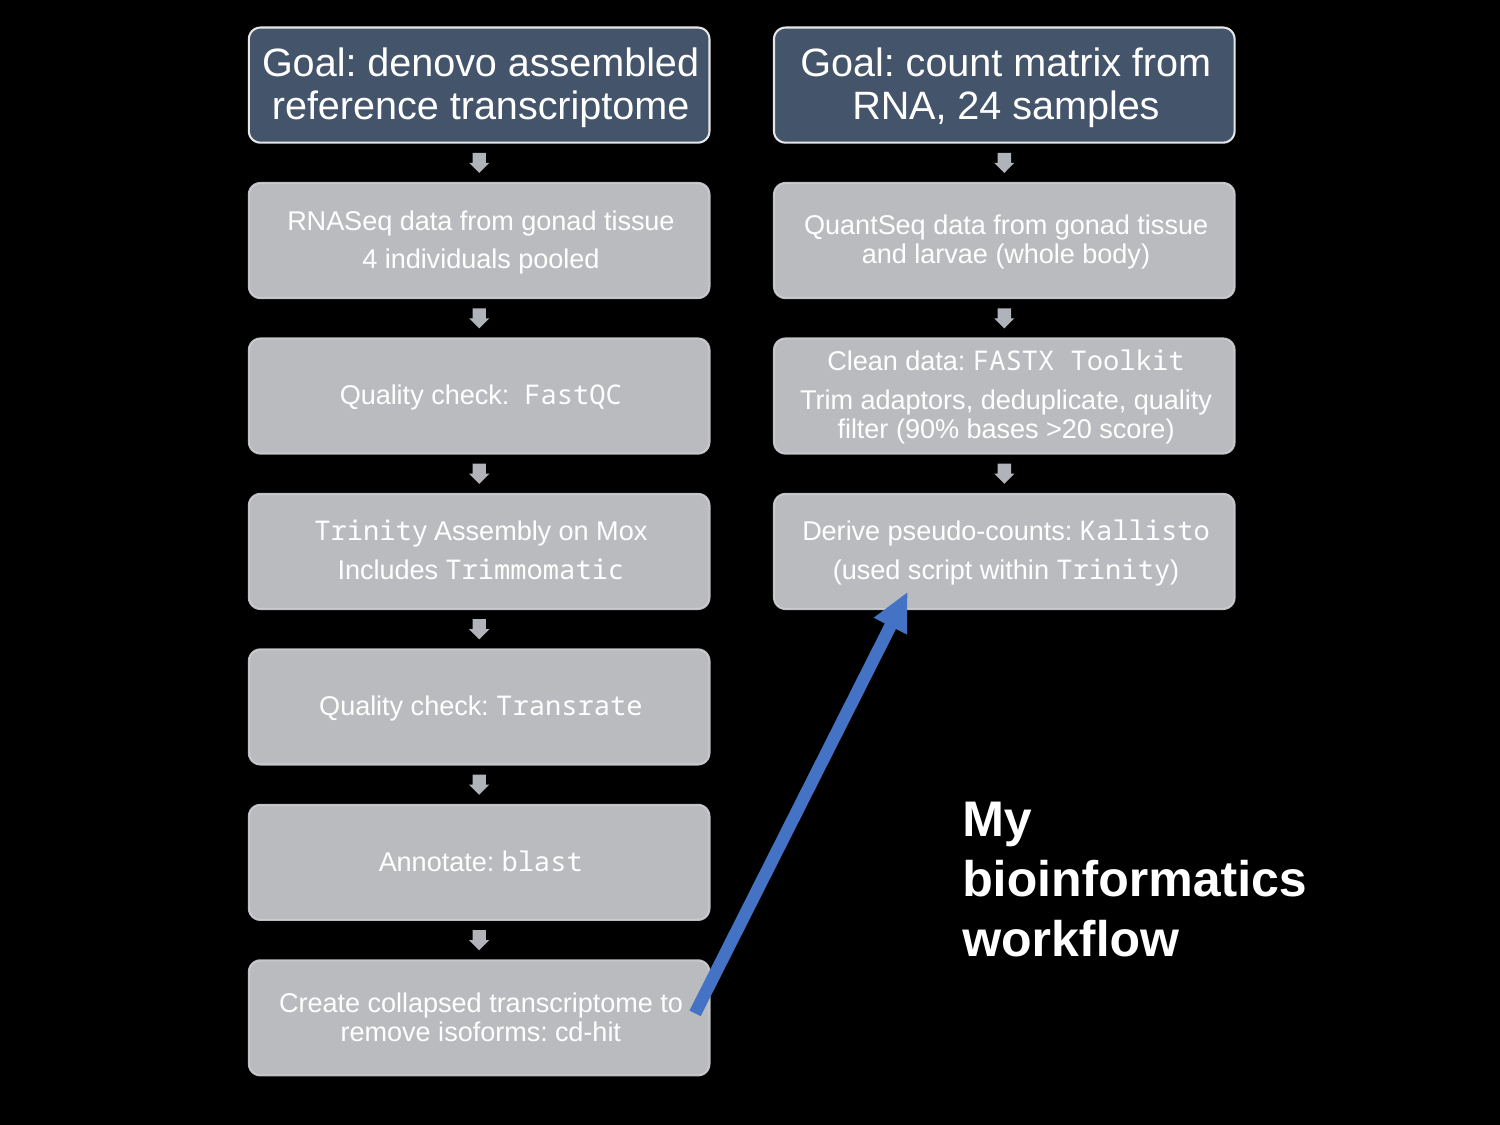

Goal: denovo assembled reference transcriptome
RNASeq data from gonad tissue
4 individuals pooled
Quality check:  FastQC
Trinity Assembly on Mox
Includes Trimmomatic
Quality check: Transrate
Annotate: blast
Create collapsed transcriptome to remove isoforms: cd-hit
Goal: count matrix from RNA, 24 samples
QuantSeq data from gonad tissue and larvae (whole body)
Clean data: FASTX Toolkit
Trim adaptors, deduplicate, quality filter (90% bases >20 score)
Derive pseudo-counts: Kallisto
(used script within Trinity)
My bioinformatics workflow